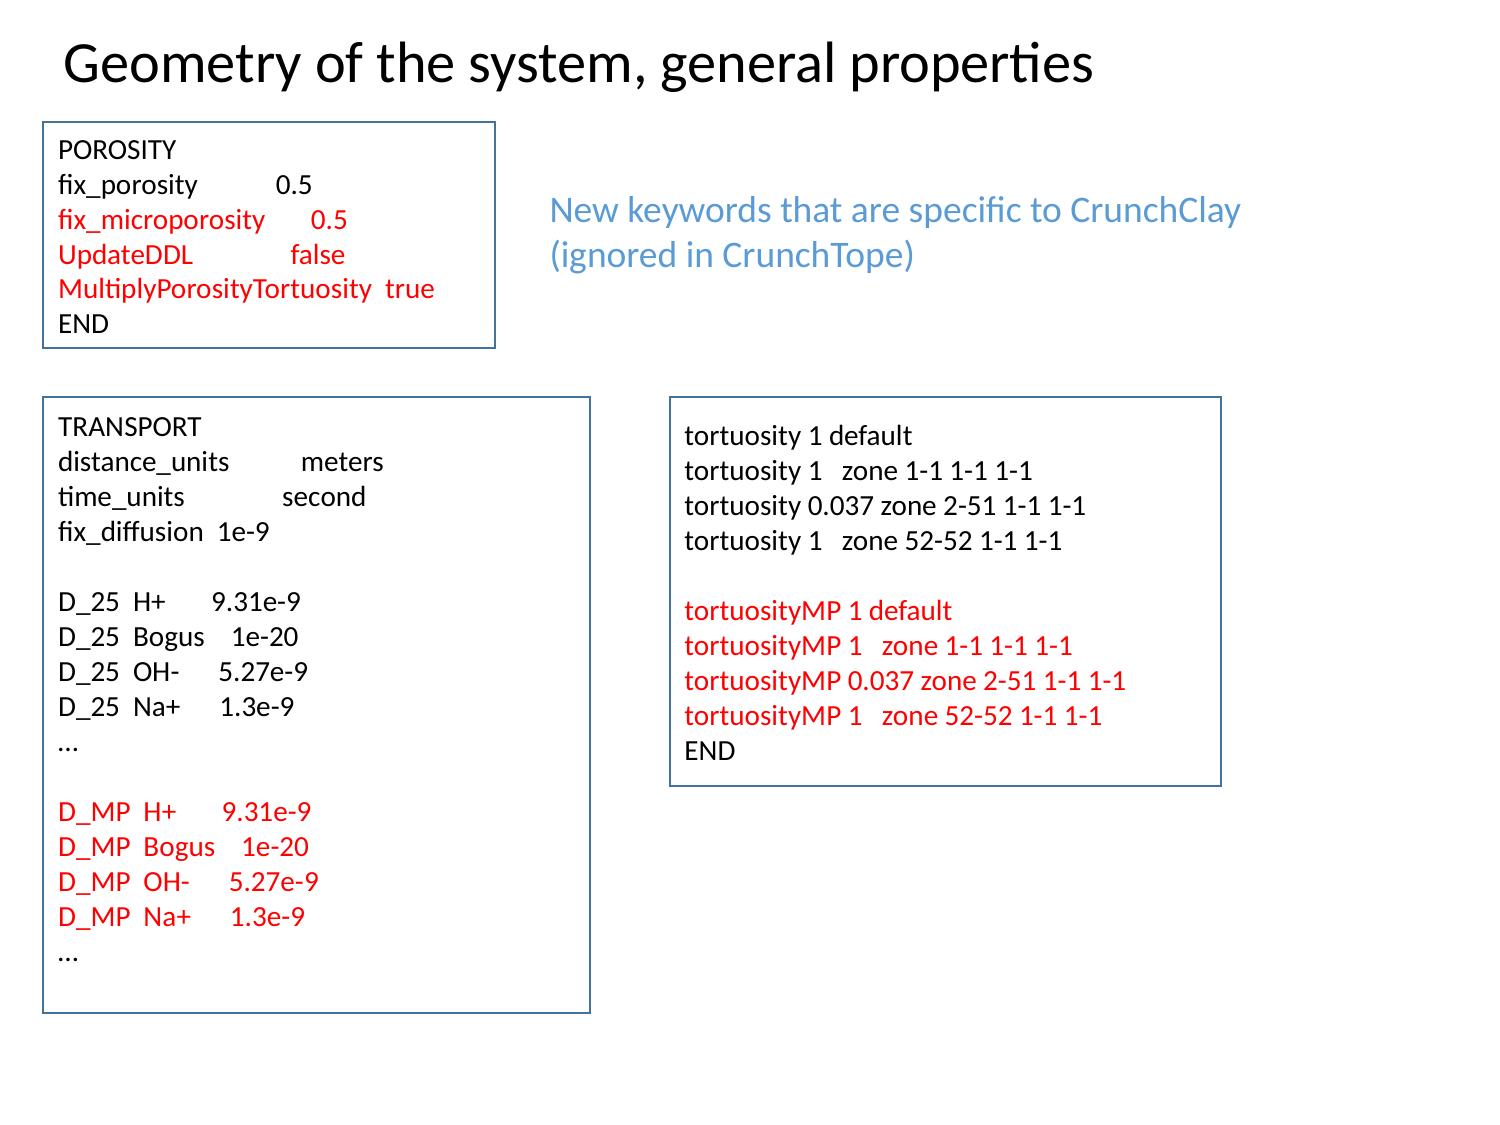

Geometry of the system, general properties
POROSITY
fix_porosity            0.5
fix_microporosity       0.5
UpdateDDL               false
MultiplyPorosityTortuosity  true
END
New keywords that are specific to CrunchClay (ignored in CrunchTope)
TRANSPORT
distance_units           meters
time_units               second
fix_diffusion  1e-9

D_25  H+       9.31e-9
D_25  Bogus    1e-20
D_25  OH-      5.27e-9
D_25  Na+      1.3e-9
…

D_MP  H+       9.31e-9
D_MP  Bogus    1e-20
D_MP  OH-      5.27e-9
D_MP  Na+      1.3e-9
…

tortuosity 1 default
tortuosity 1   zone 1-1 1-1 1-1
tortuosity 0.037 zone 2-51 1-1 1-1
tortuosity 1   zone 52-52 1-1 1-1

tortuosityMP 1 default
tortuosityMP 1   zone 1-1 1-1 1-1
tortuosityMP 0.037 zone 2-51 1-1 1-1
tortuosityMP 1   zone 52-52 1-1 1-1
END